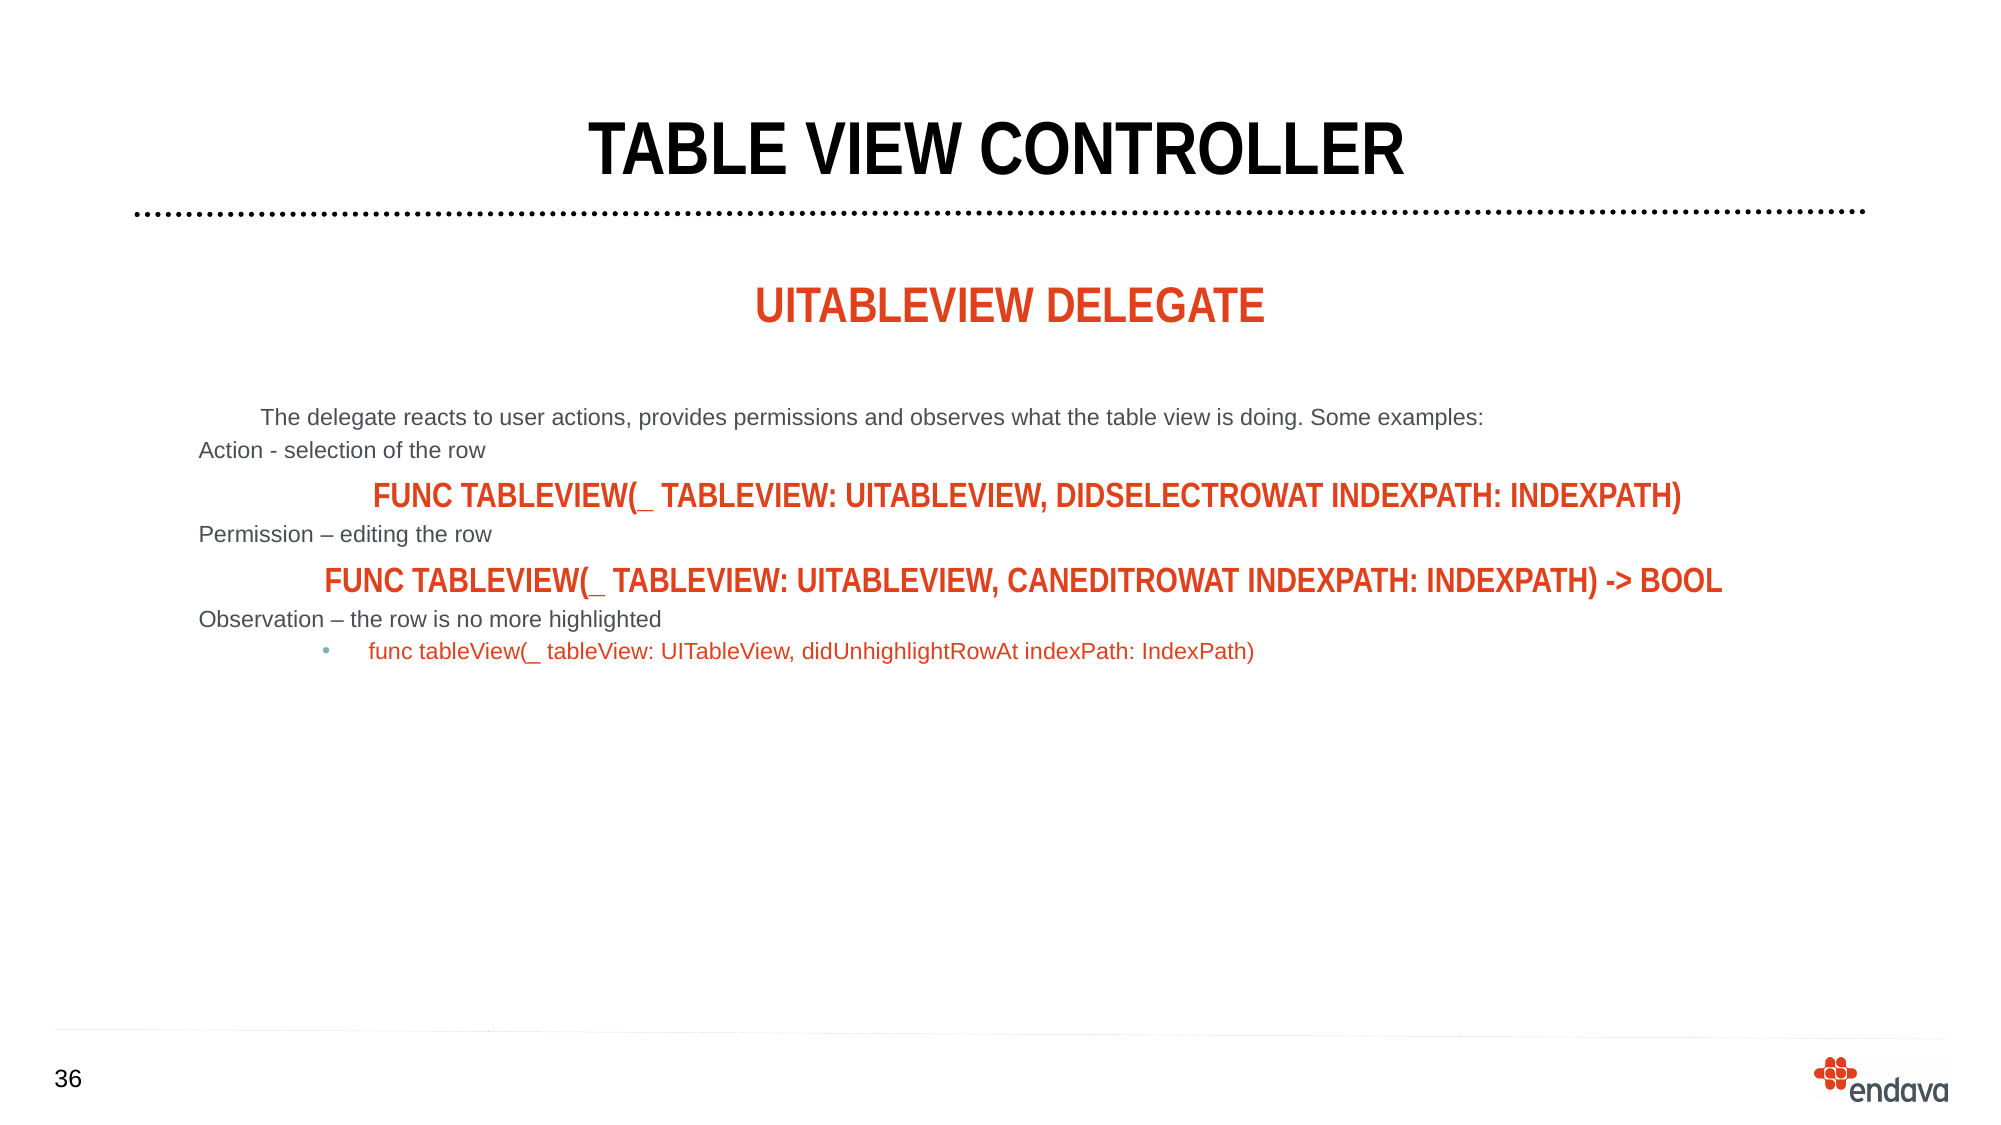

# TABLE View Controller
UITableview Delegate
The delegate reacts to user actions, provides permissions and observes what the table view is doing. Some examples:
Action - selection of the row
	func tableView(_ tableView: UITableView, didSelectRowAt indexPath: IndexPath)
Permission – editing the row
	func tableView(_ tableView: UITableView, canEditRowAt indexPath: IndexPath) -> Bool
Observation – the row is no more highlighted
func tableView(_ tableView: UITableView, didUnhighlightRowAt indexPath: IndexPath)